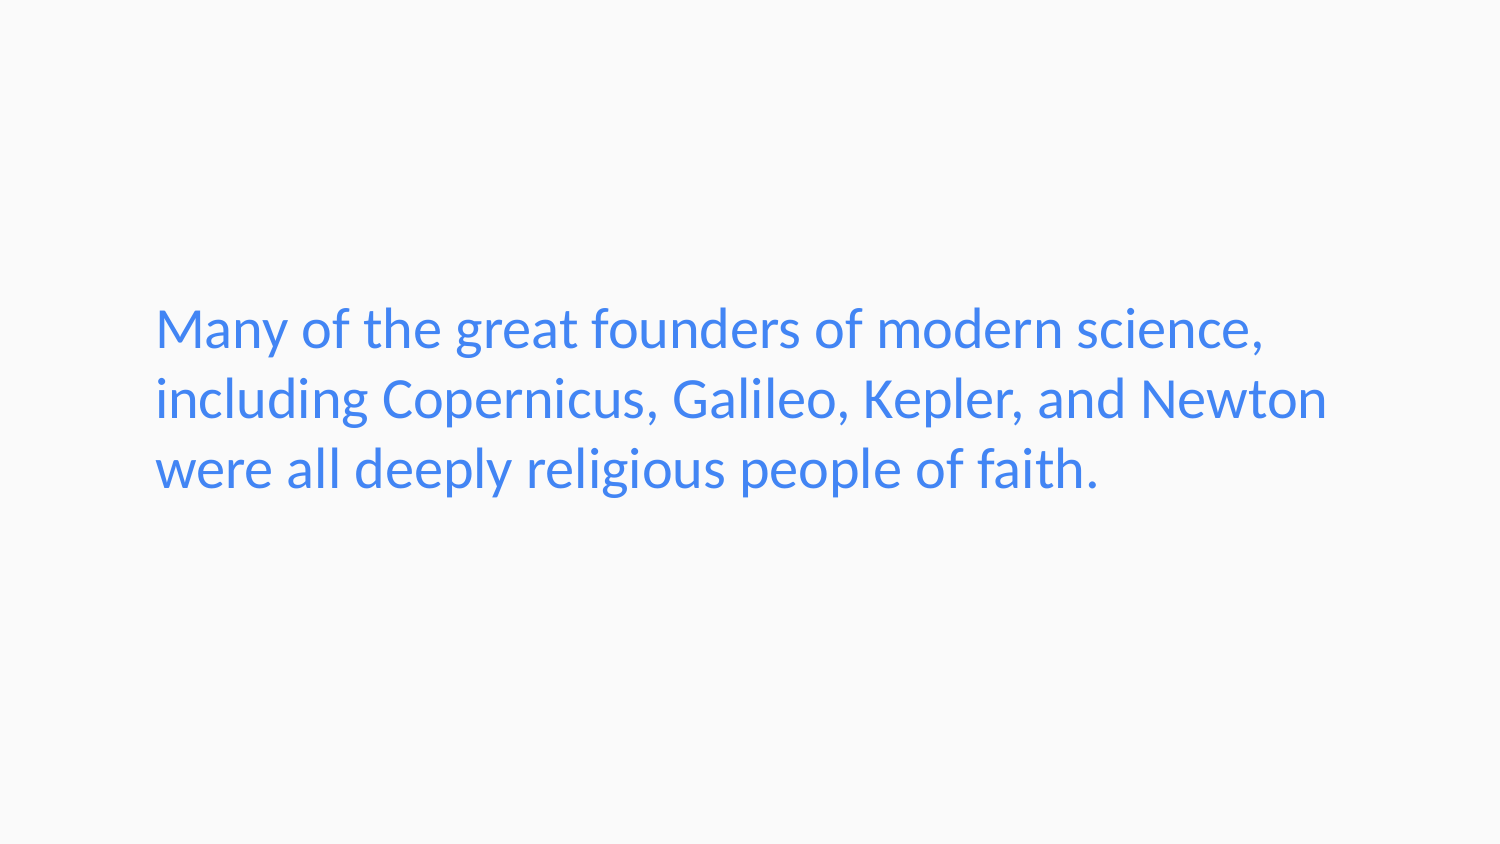

Many of the great founders of modern science, including Copernicus, Galileo, Kepler, and Newton were all deeply religious people of faith.